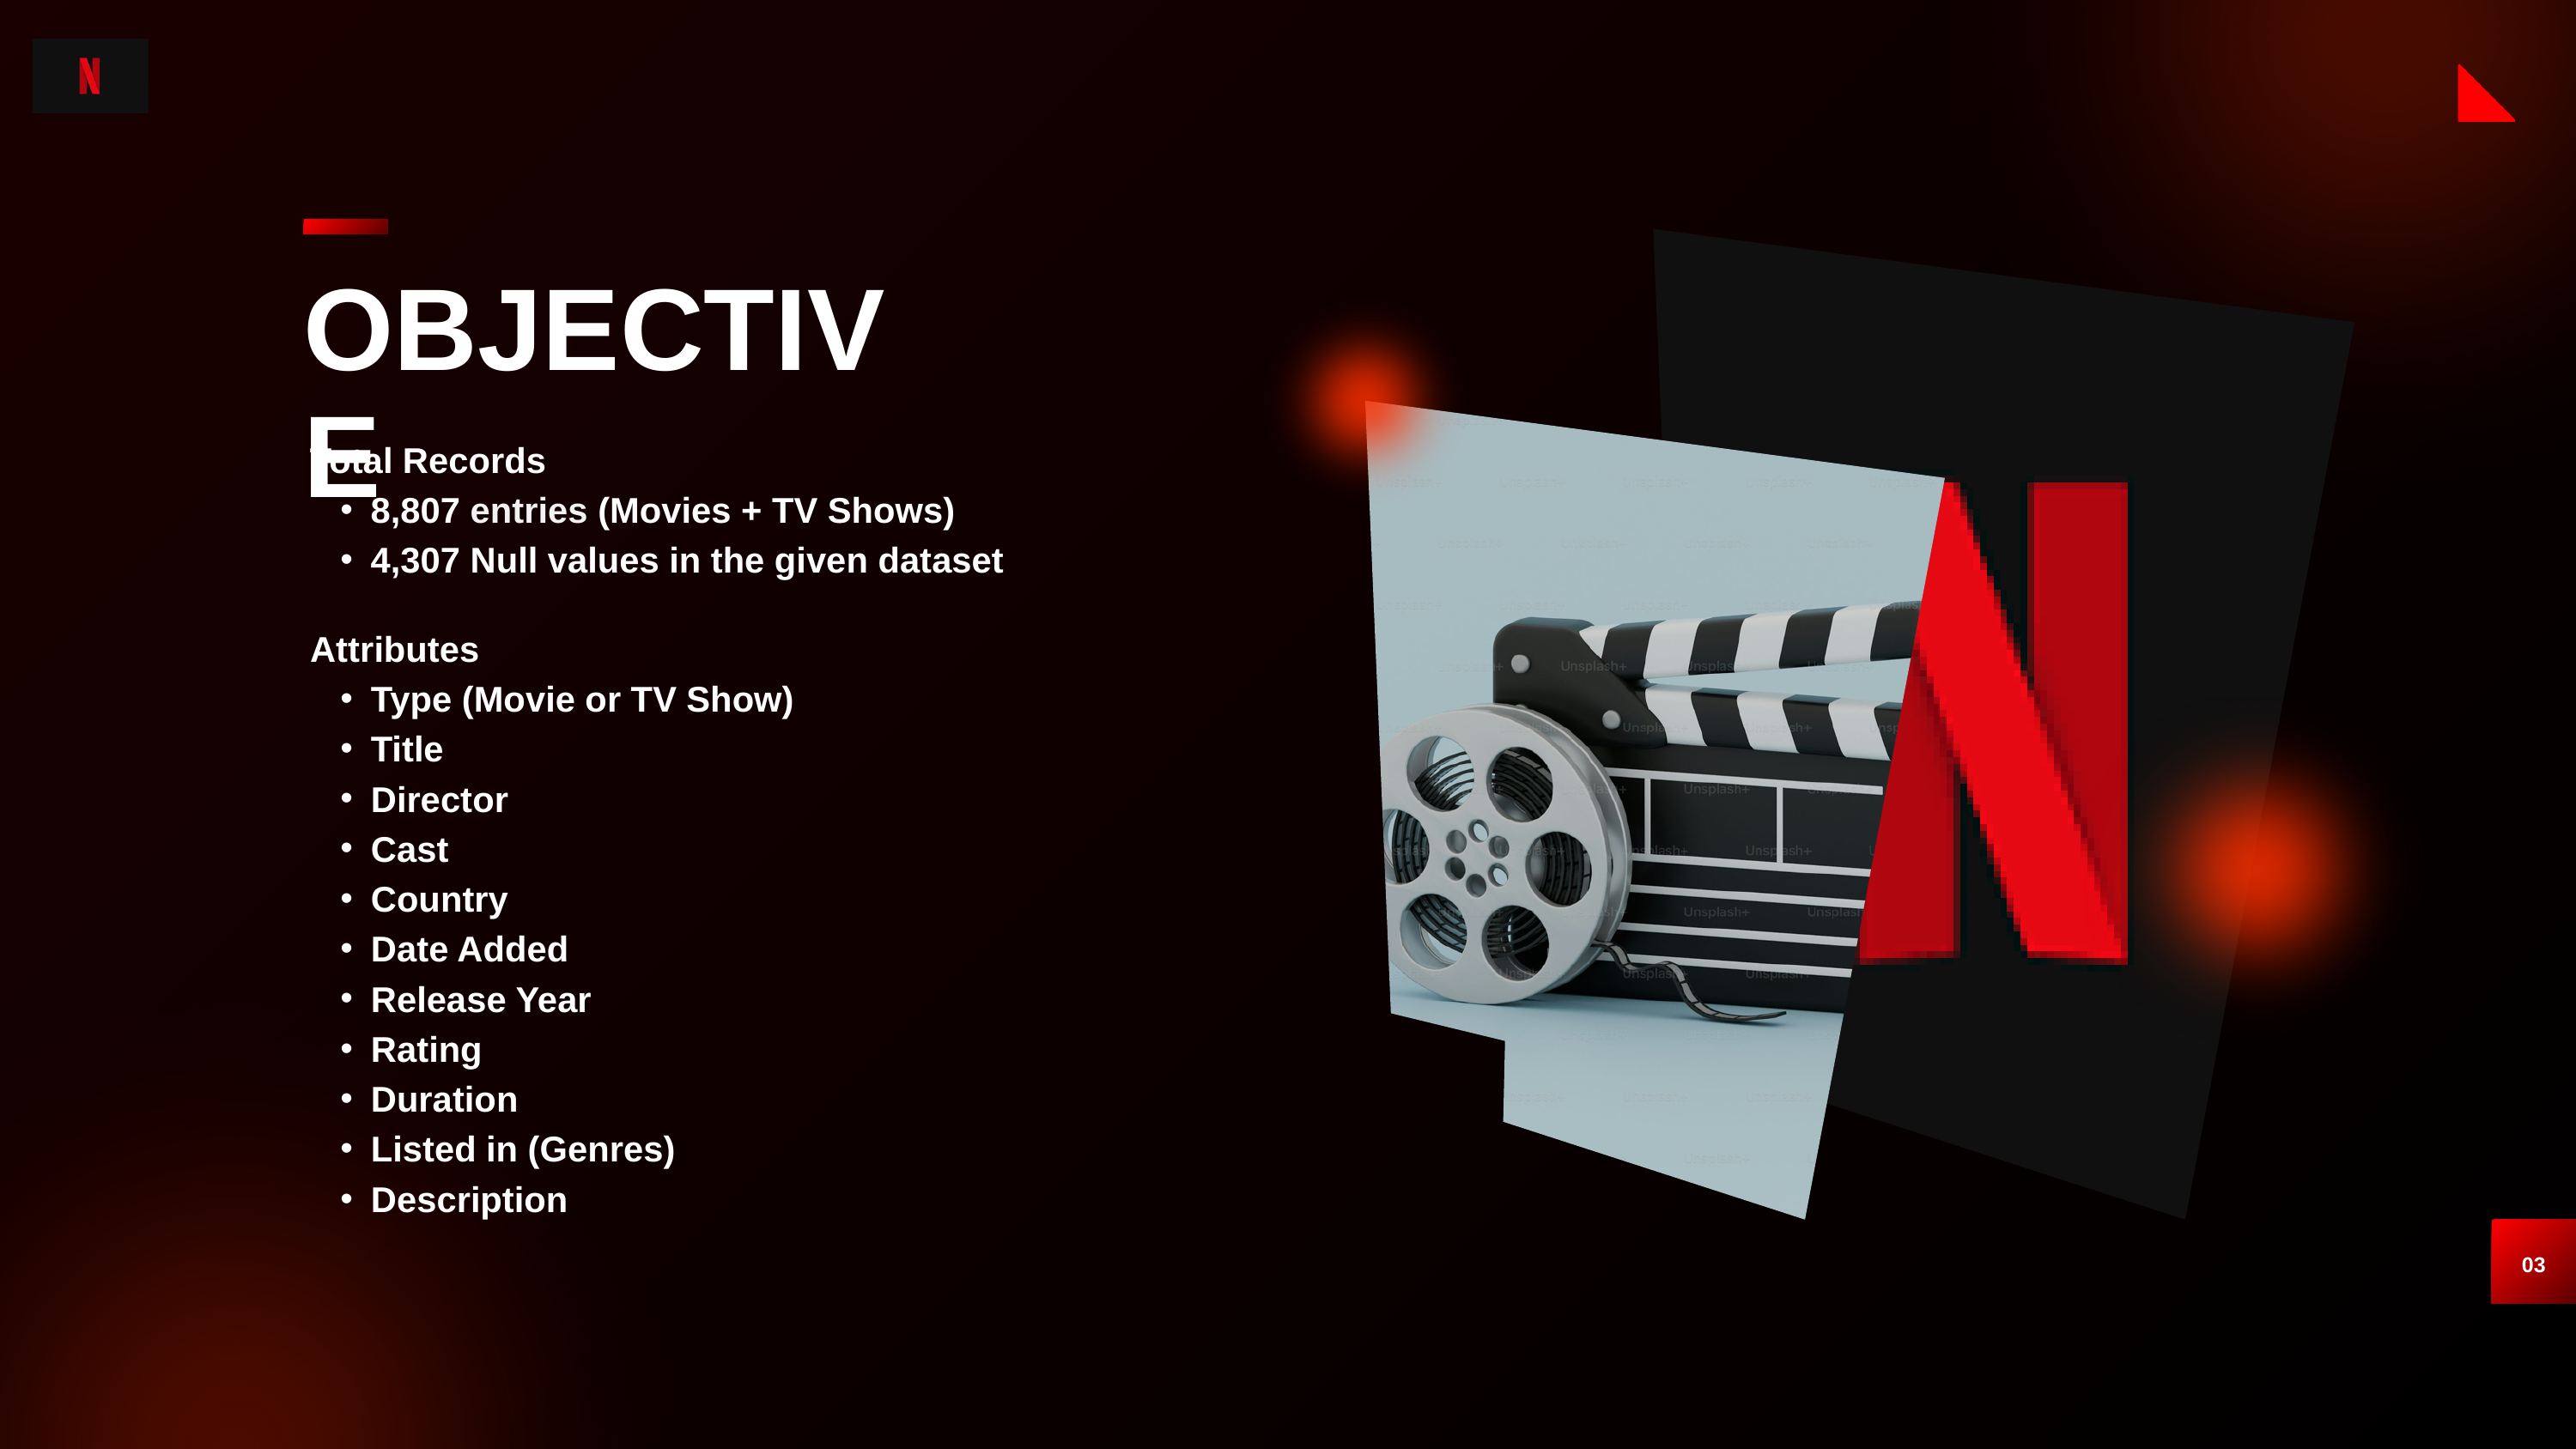

OBJECTIVE

Total Records
8,807 entries (Movies + TV Shows)
4,307 Null values in the given dataset

Attributes
Type (Movie or TV Show)
Title
Director
Cast
Country
Date Added
Release Year
Rating
Duration
Listed in (Genres)
Description

03